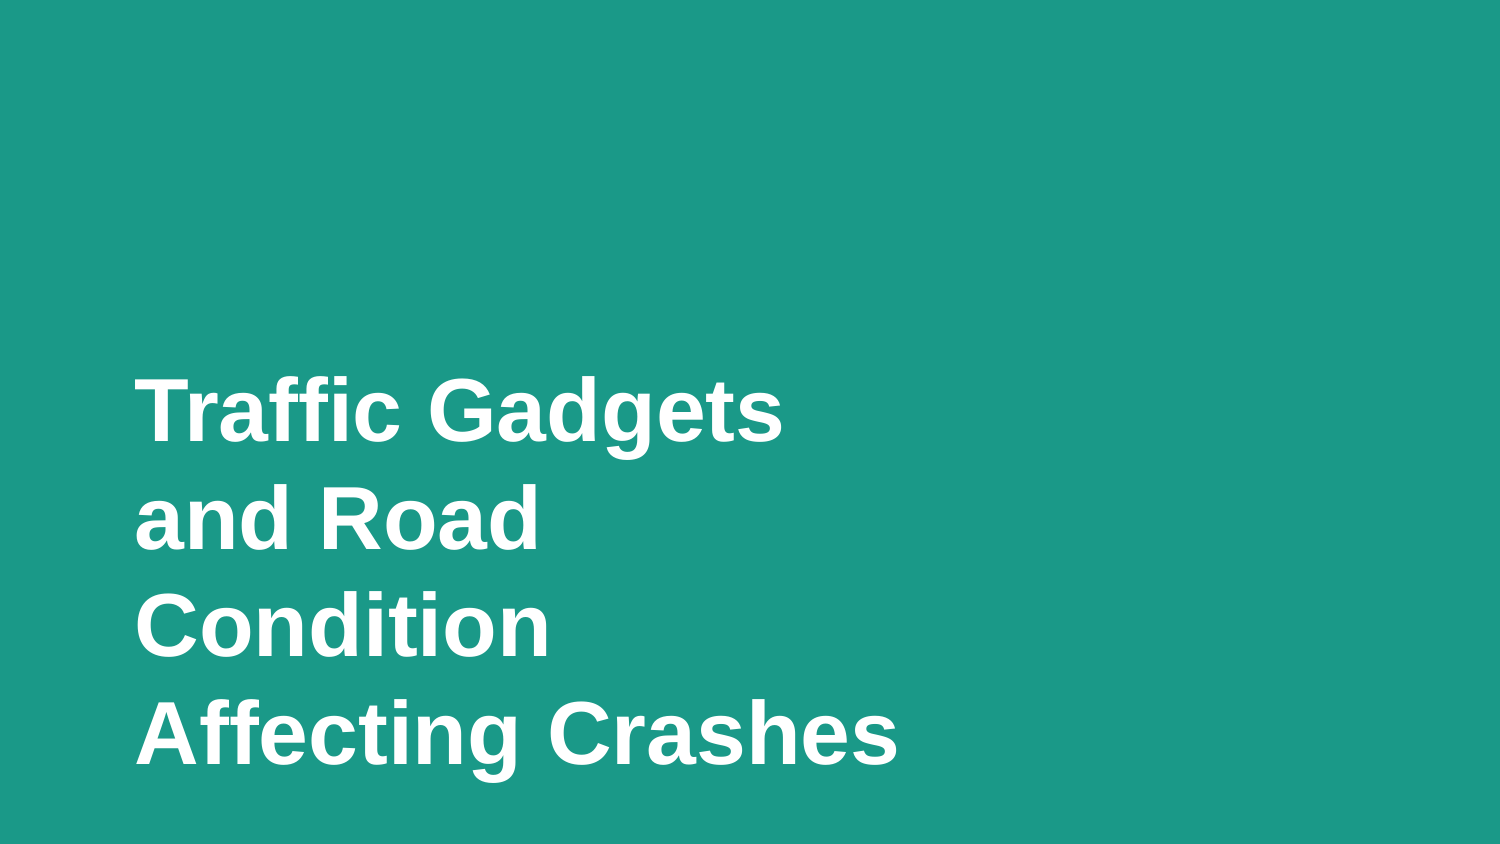

# Traffic Gadgets and Road Condition Affecting Crashes